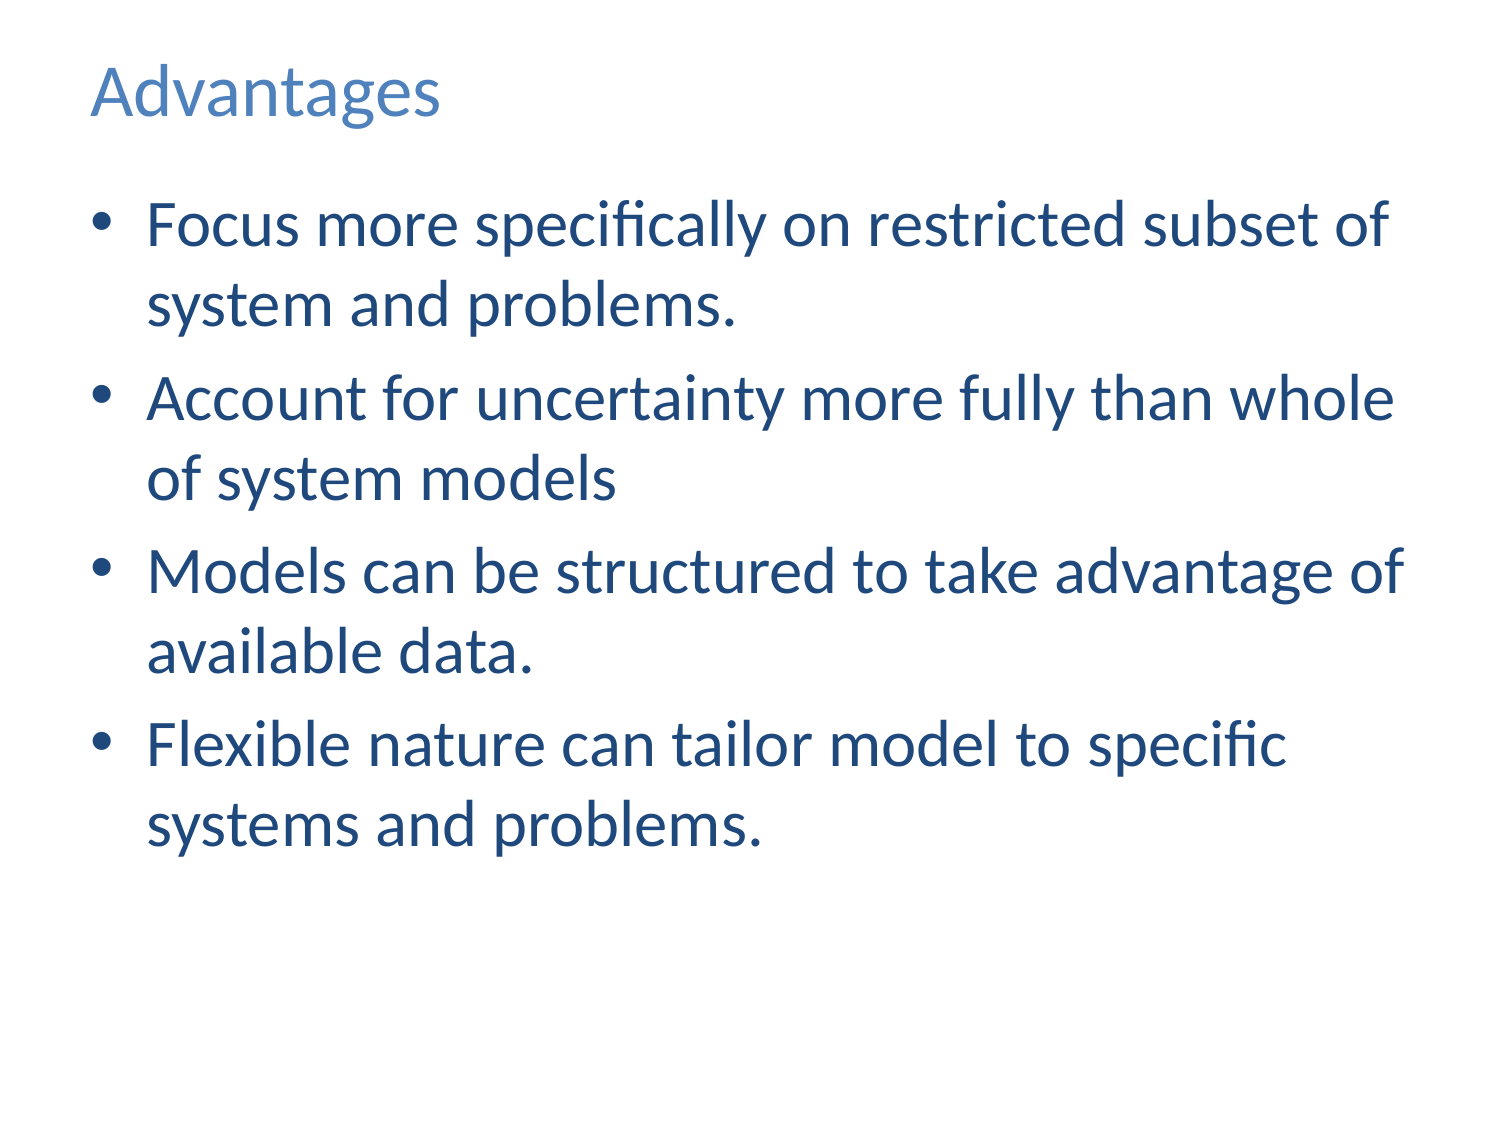

# Advantages
Focus more specifically on restricted subset of system and problems.
Account for uncertainty more fully than whole of system models
Models can be structured to take advantage of available data.
Flexible nature can tailor model to specific systems and problems.